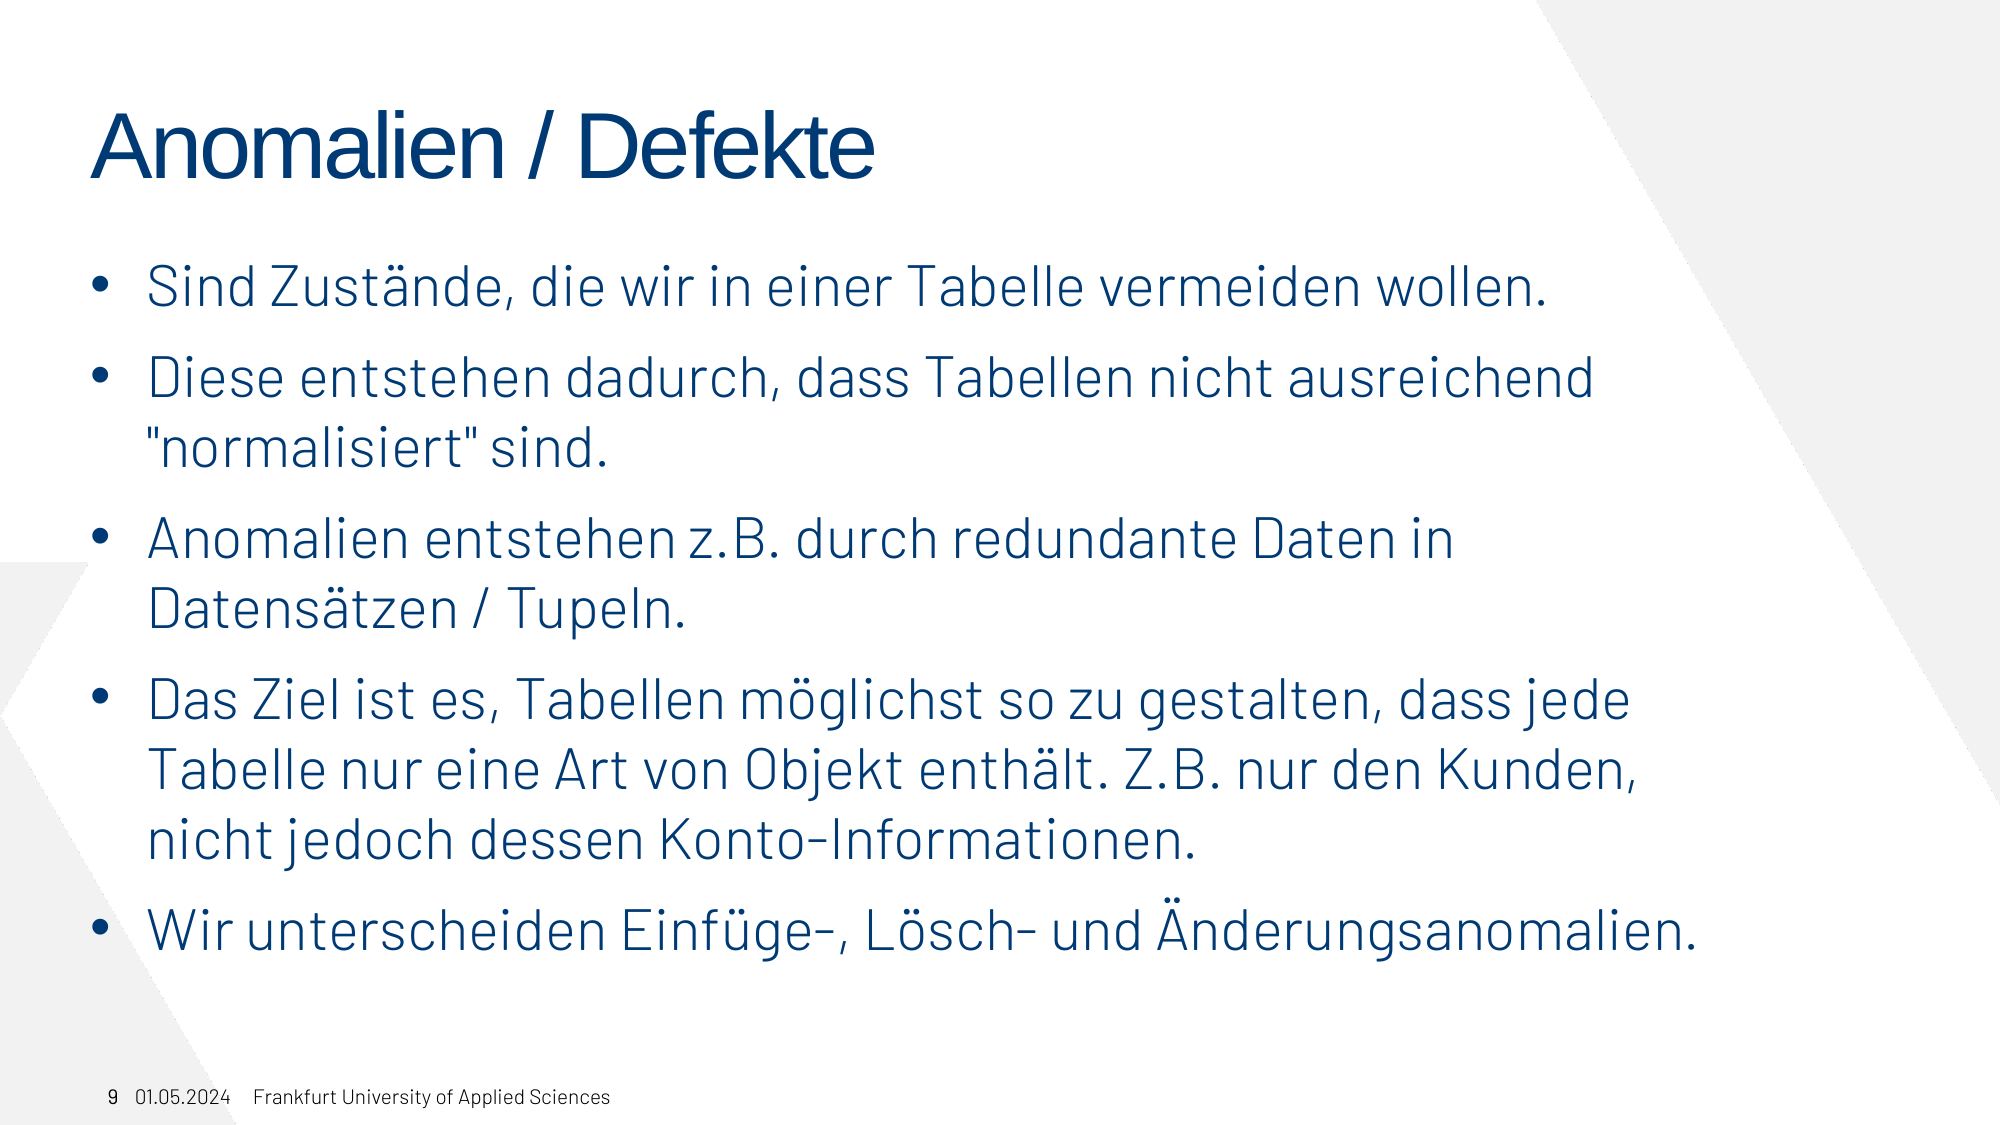

# Anomalien / Defekte
Sind Zustände, die wir in einer Tabelle vermeiden wollen.
Diese entstehen dadurch, dass Tabellen nicht ausreichend "normalisiert" sind.
Anomalien entstehen z.B. durch redundante Daten in Datensätzen / Tupeln.
Das Ziel ist es, Tabellen möglichst so zu gestalten, dass jede Tabelle nur eine Art von Objekt enthält. Z.B. nur den Kunden, nicht jedoch dessen Konto-Informationen.
Wir unterscheiden Einfüge-, Lösch- und Änderungsanomalien.

9
01.05.2024
Frankfurt University of Applied Sciences